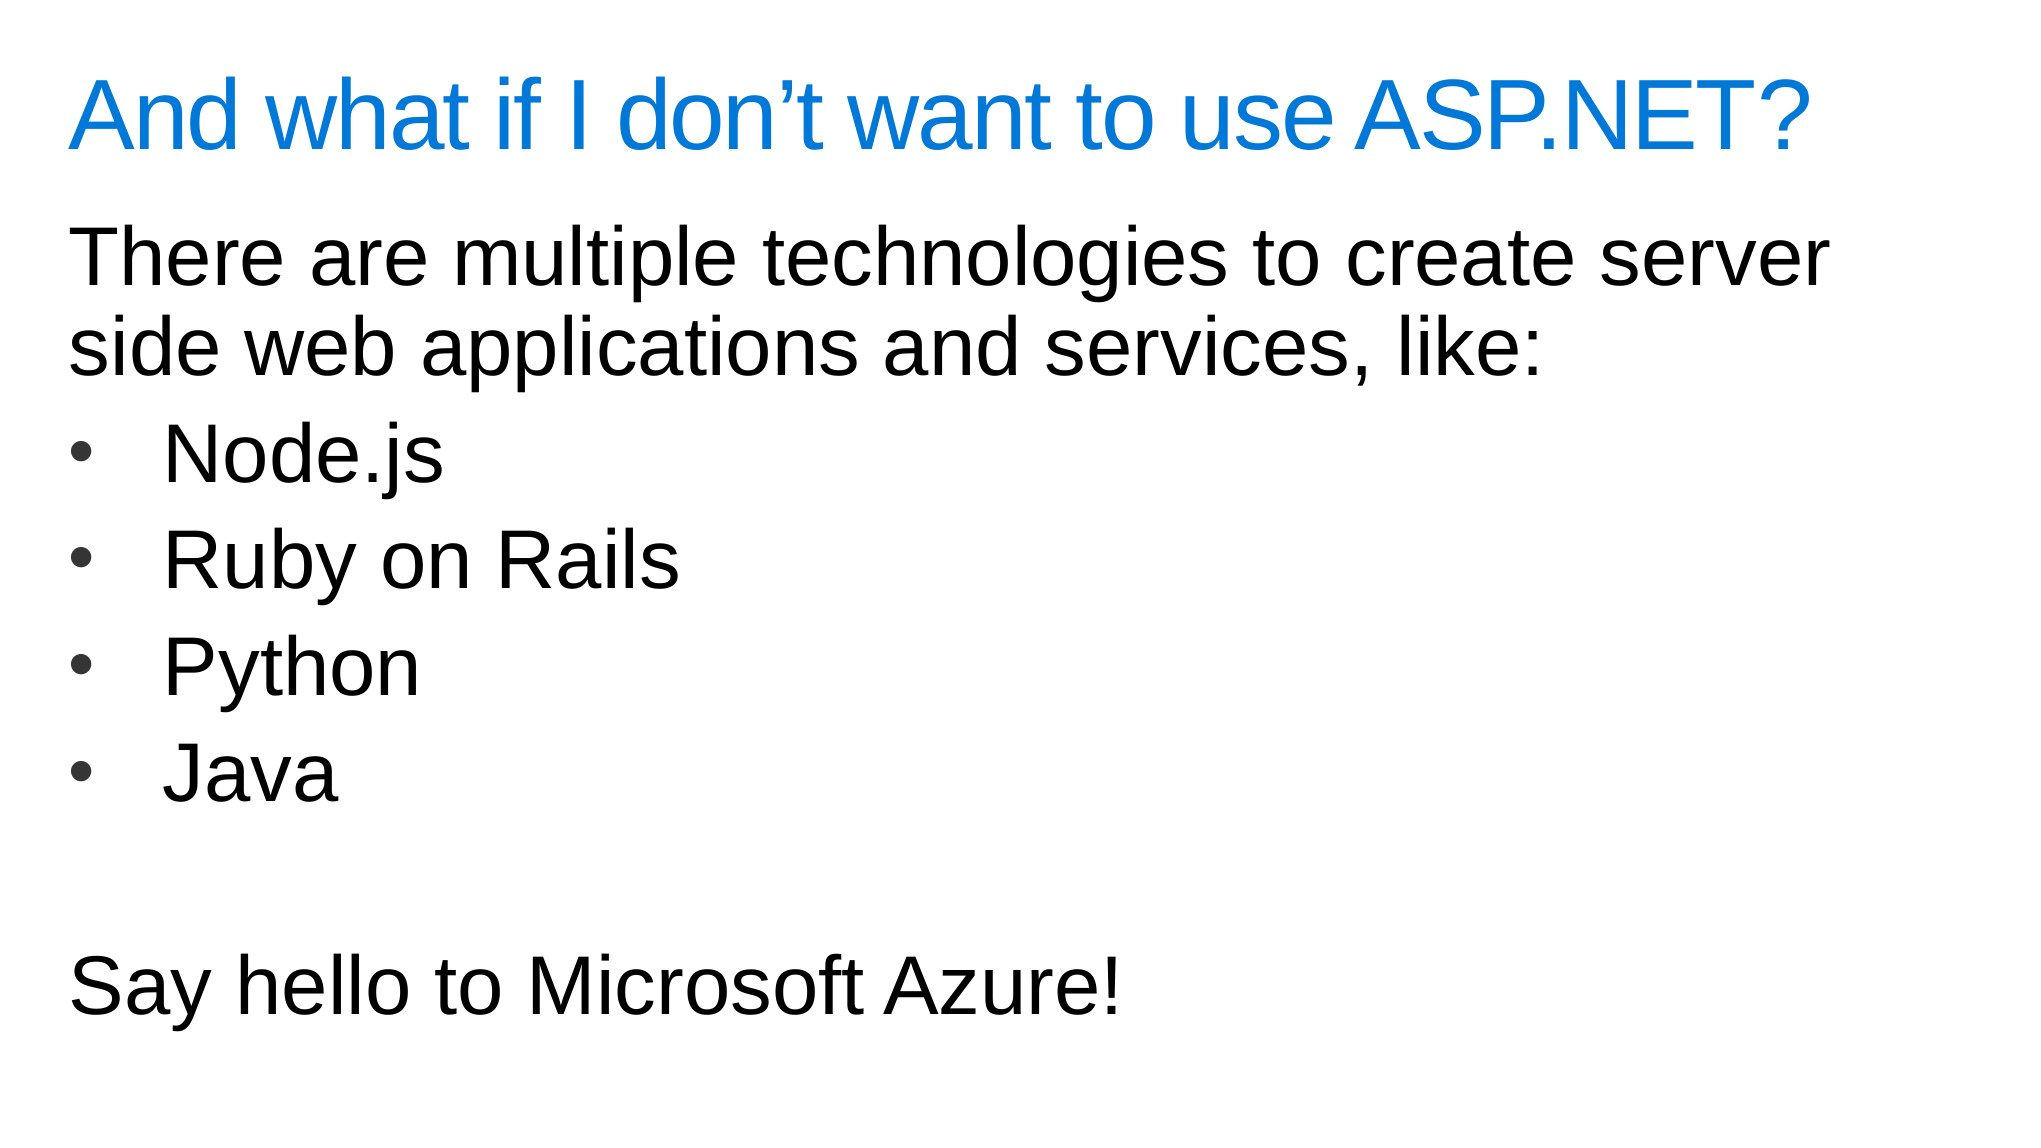

# And what if I don’t want to use ASP.NET?
There are multiple technologies to create server side web applications and services, like:
Node.js
Ruby on Rails
Python
Java

Say hello to Microsoft Azure!